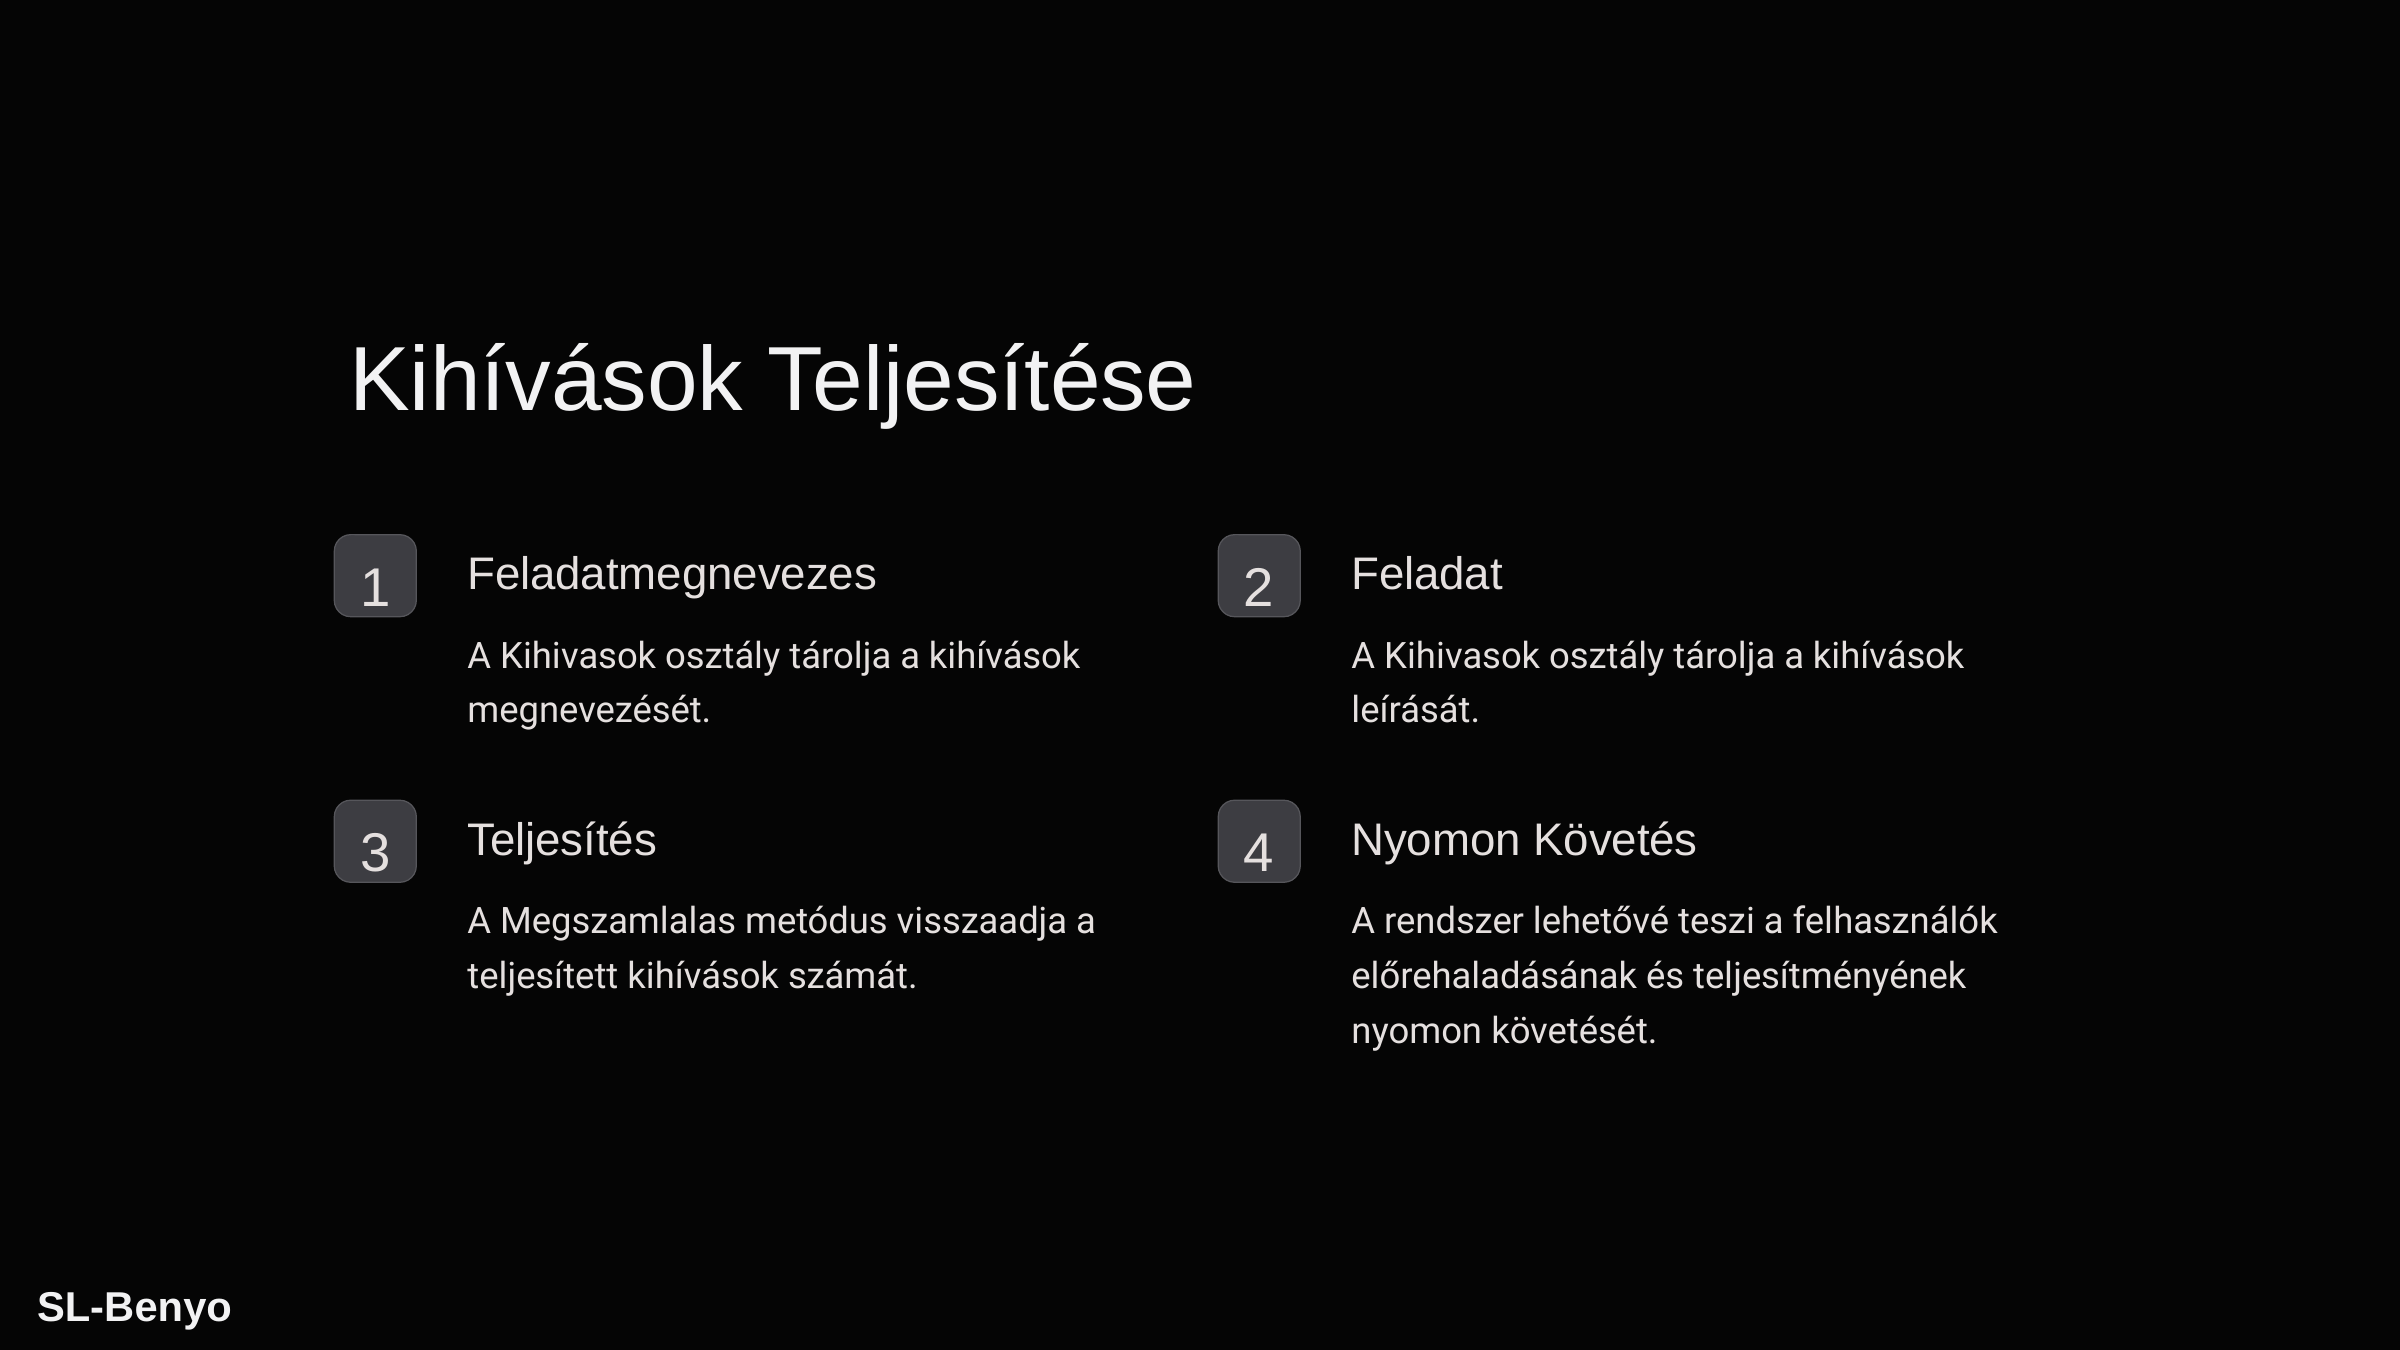

Kihívások Teljesítése

Feladatmegnevezes

Feladat
1
2
A Kihivasok osztály tárolja a kihívások megnevezését.
A Kihivasok osztály tárolja a kihívások leírását.

Teljesítés

Nyomon Követés
3
4
A Megszamlalas metódus visszaadja a teljesített kihívások számát.
A rendszer lehetővé teszi a felhasználók előrehaladásának és teljesítményének nyomon követését.
SL-Benyo